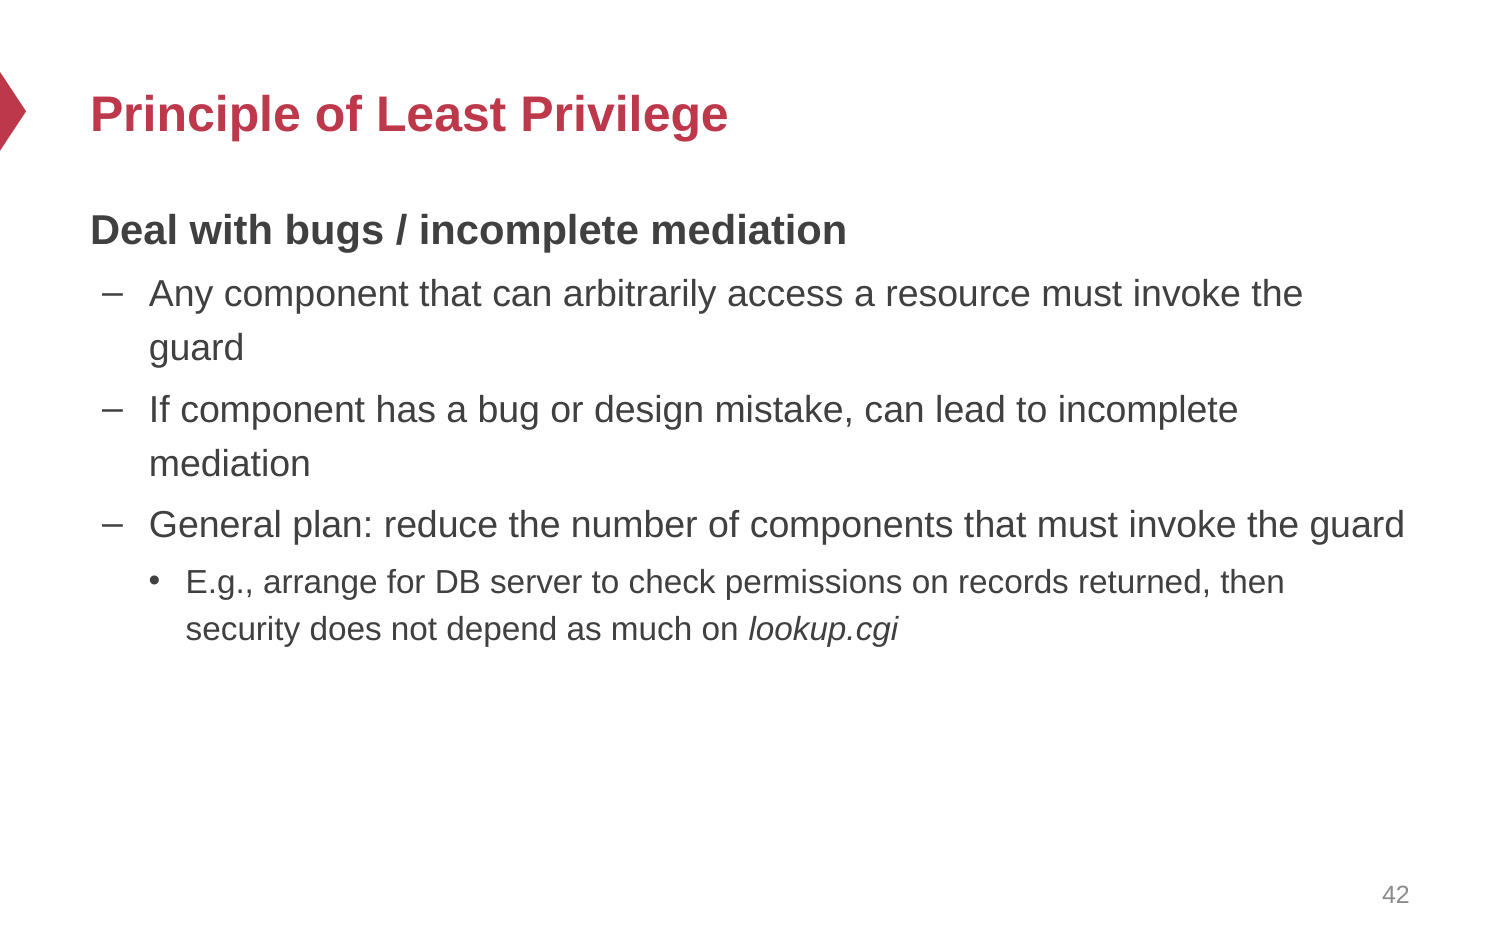

# Principle of Least Privilege
Deal with bugs / incomplete mediation
Any component that can arbitrarily access a resource must invoke the guard
If component has a bug or design mistake, can lead to incomplete mediation
General plan: reduce the number of components that must invoke the guard
E.g., arrange for DB server to check permissions on records returned, then security does not depend as much on lookup.cgi

42